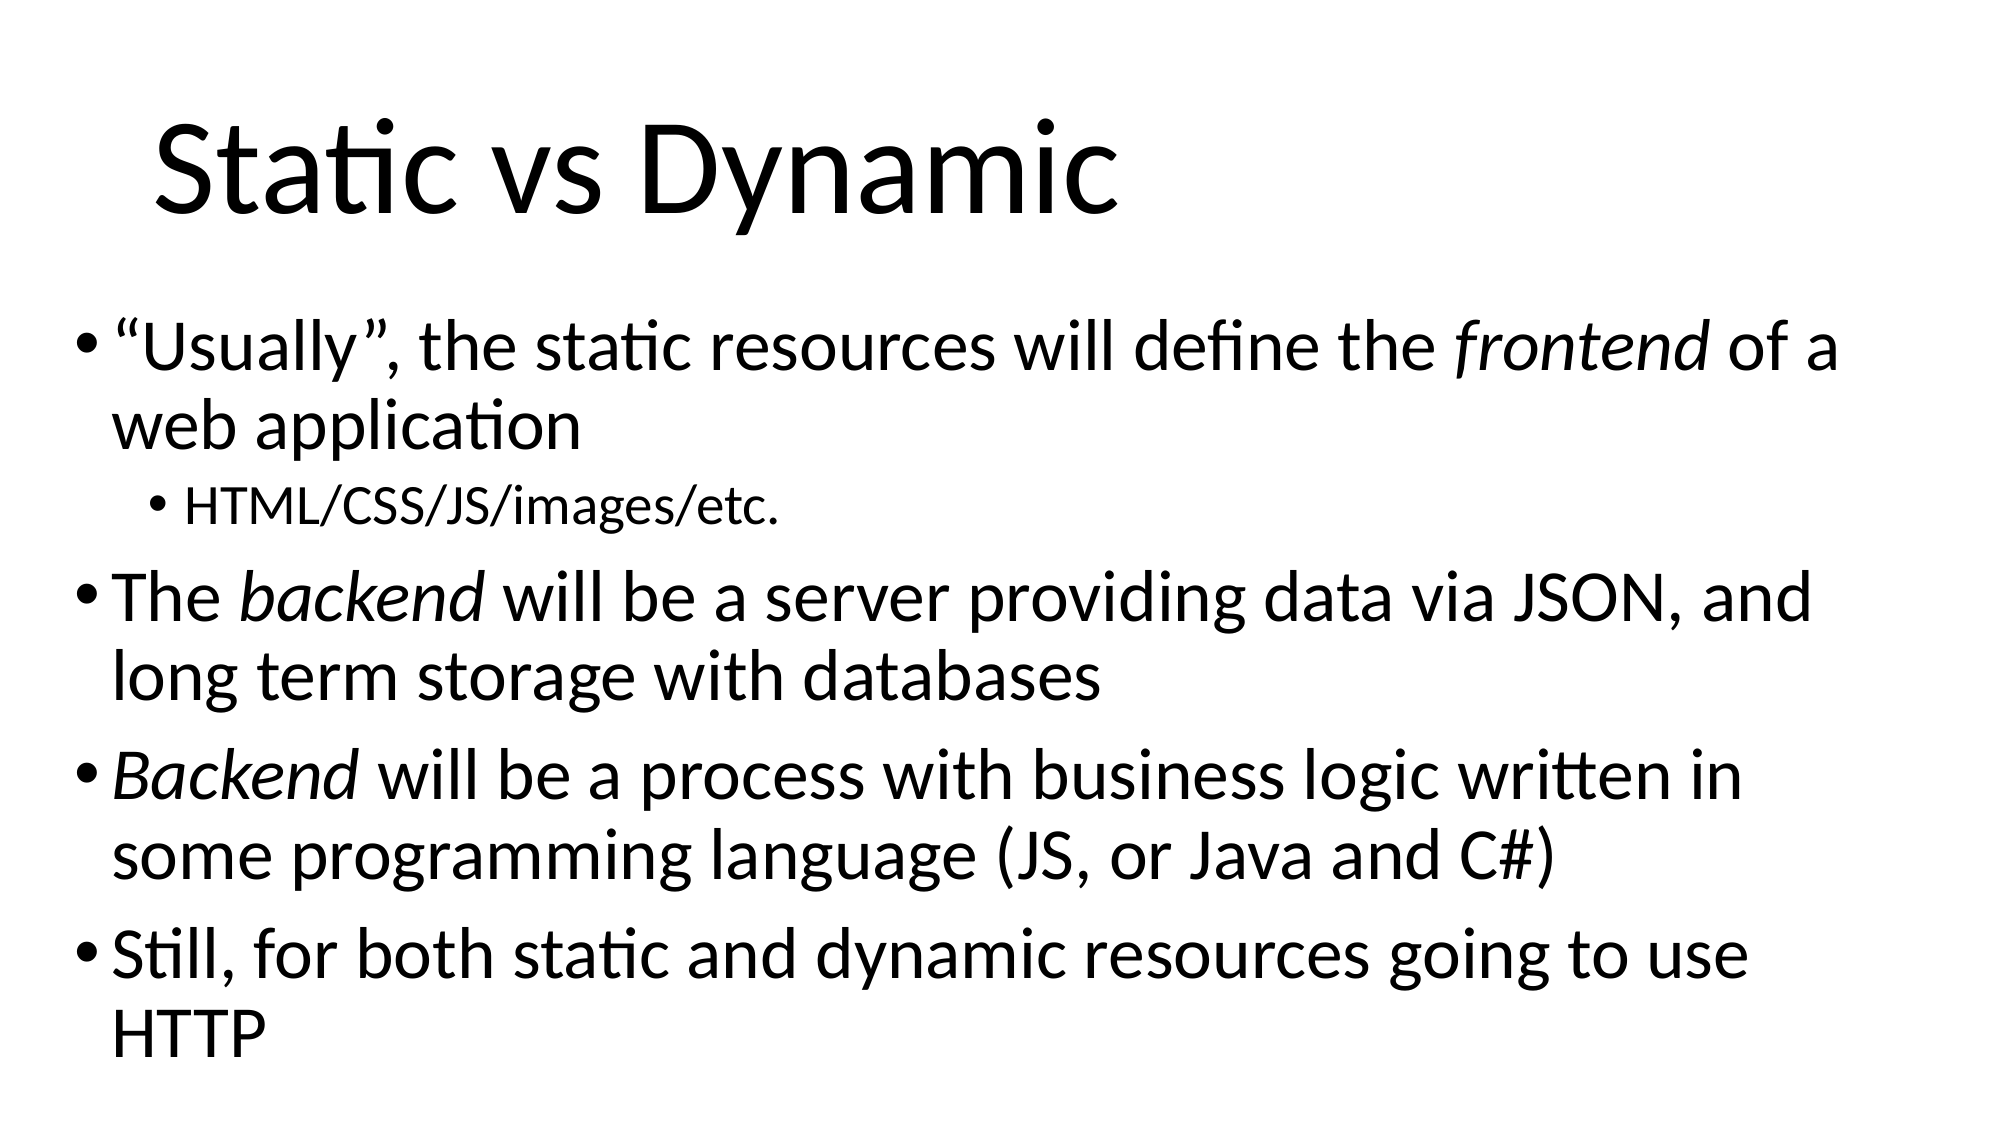

# Static vs Dynamic
“Usually”, the static resources will define the frontend of a web application
HTML/CSS/JS/images/etc.
The backend will be a server providing data via JSON, and long term storage with databases
Backend will be a process with business logic written in some programming language (JS, or Java and C#)
Still, for both static and dynamic resources going to use HTTP